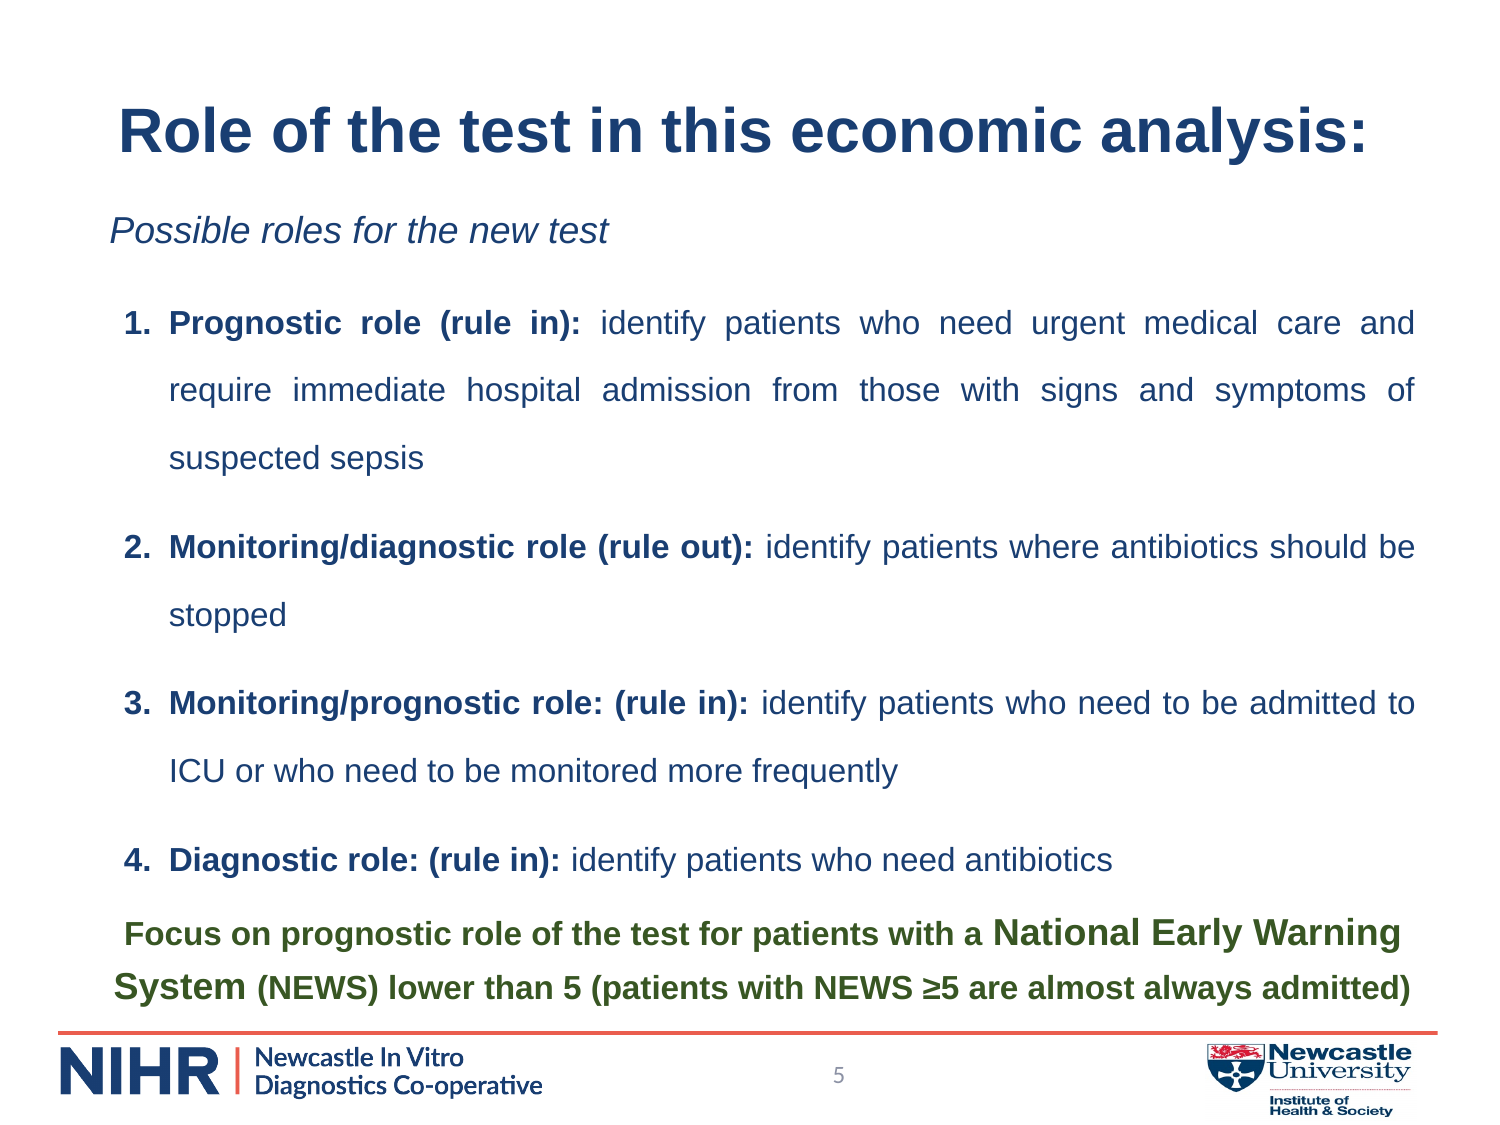

# Role of the test in this economic analysis:
Possible roles for the new test
Prognostic role (rule in): identify patients who need urgent medical care and require immediate hospital admission from those with signs and symptoms of suspected sepsis
Monitoring/diagnostic role (rule out): identify patients where antibiotics should be stopped
Monitoring/prognostic role: (rule in): identify patients who need to be admitted to ICU or who need to be monitored more frequently
Diagnostic role: (rule in): identify patients who need antibiotics
Focus on prognostic role of the test for patients with a National Early Warning System (NEWS) lower than 5 (patients with NEWS ≥5 are almost always admitted)
5